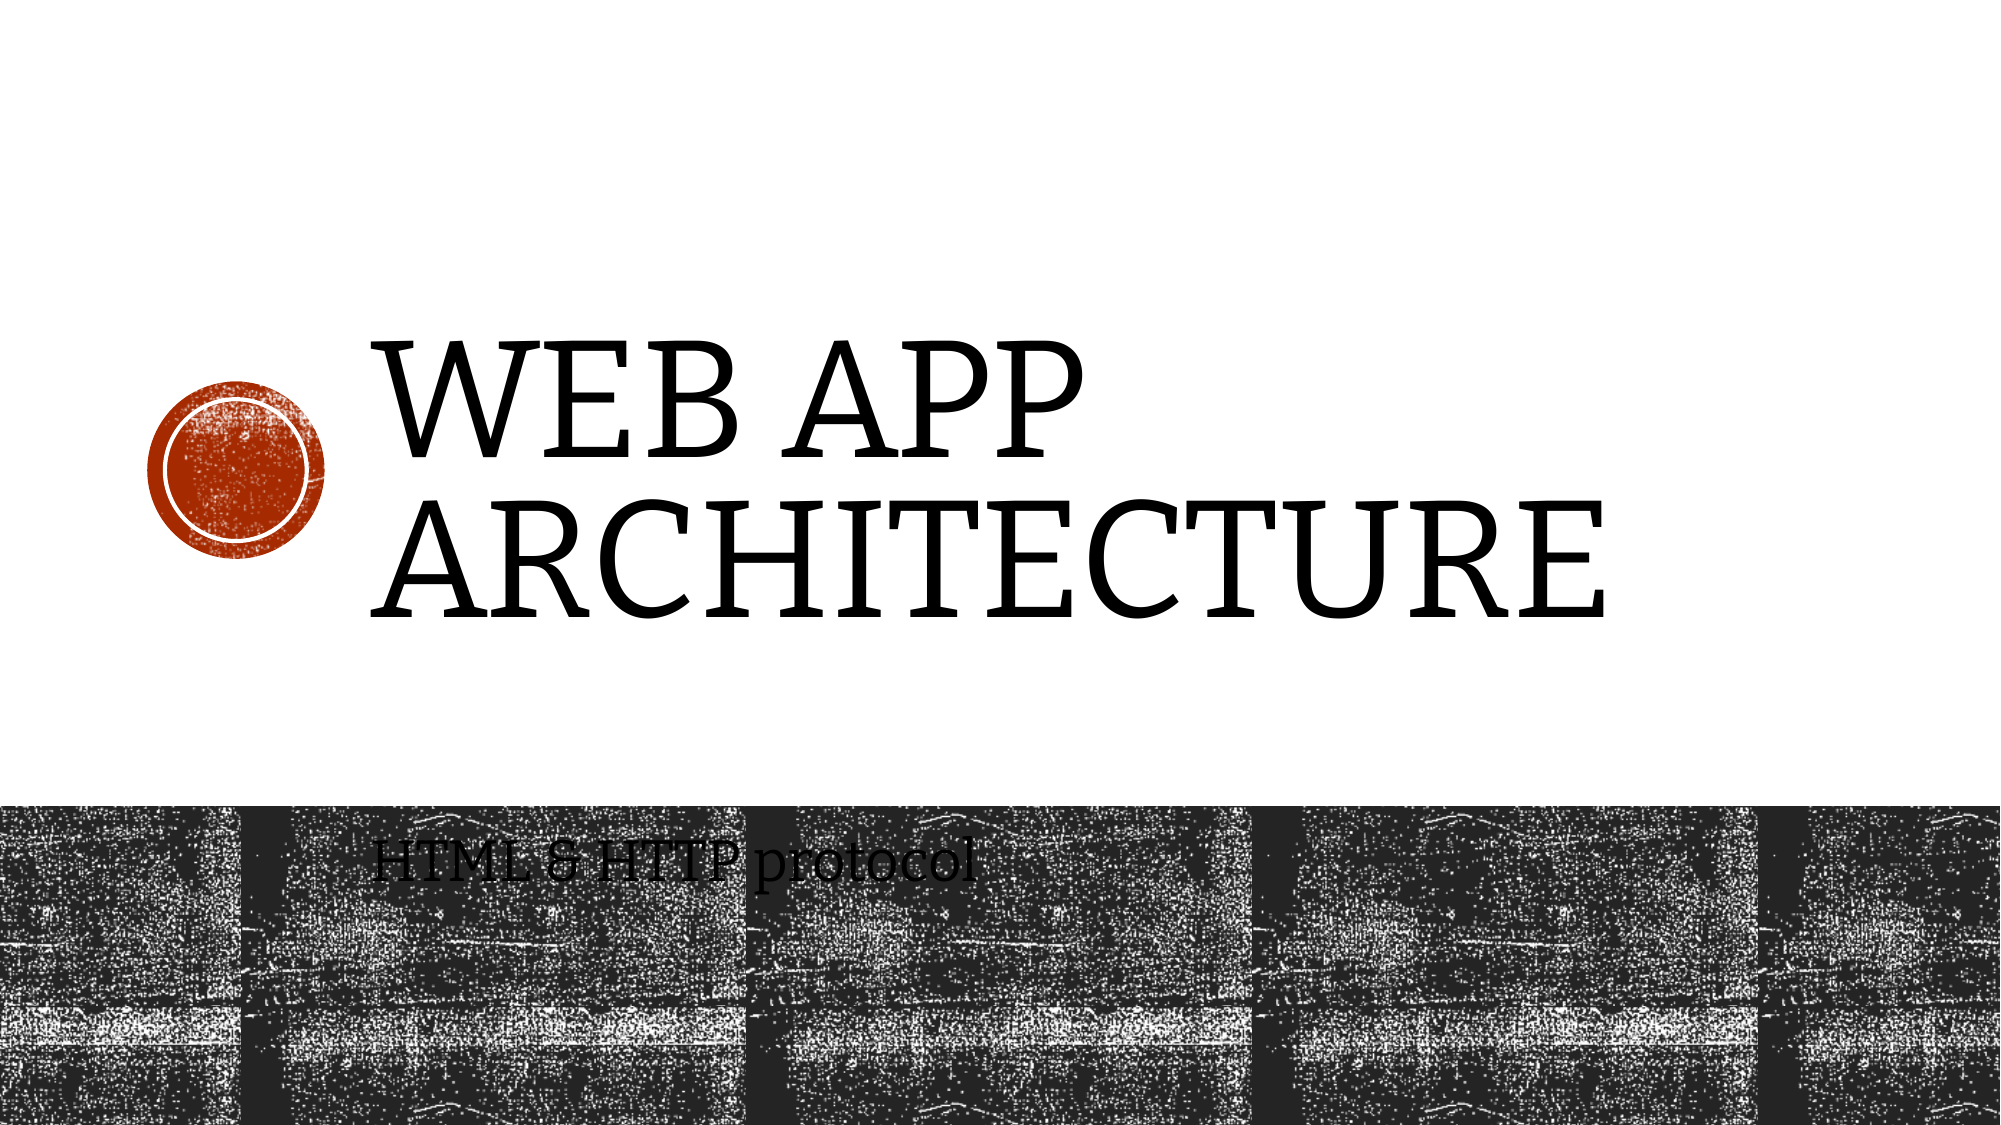

# Web APP architecture
HTML & HTTP protocol